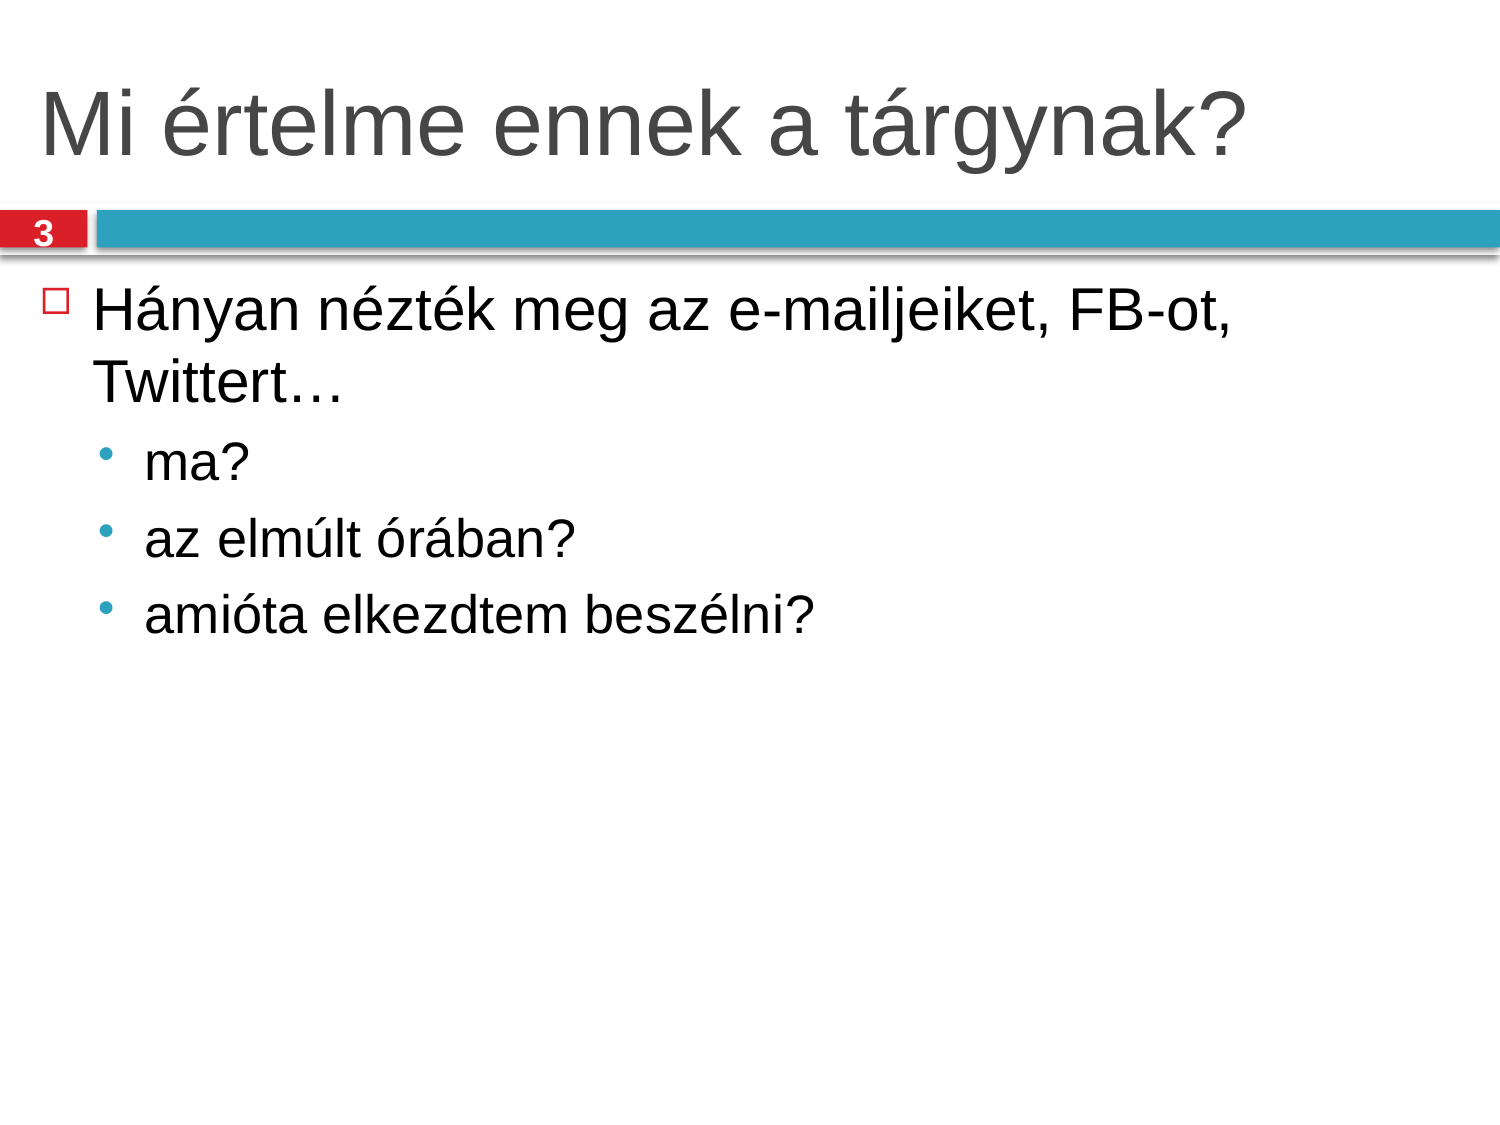

# Mi értelme ennek a tárgynak?
3
Hányan nézték meg az e-mailjeiket, FB-ot, Twittert…
ma?
az elmúlt órában?
amióta elkezdtem beszélni?